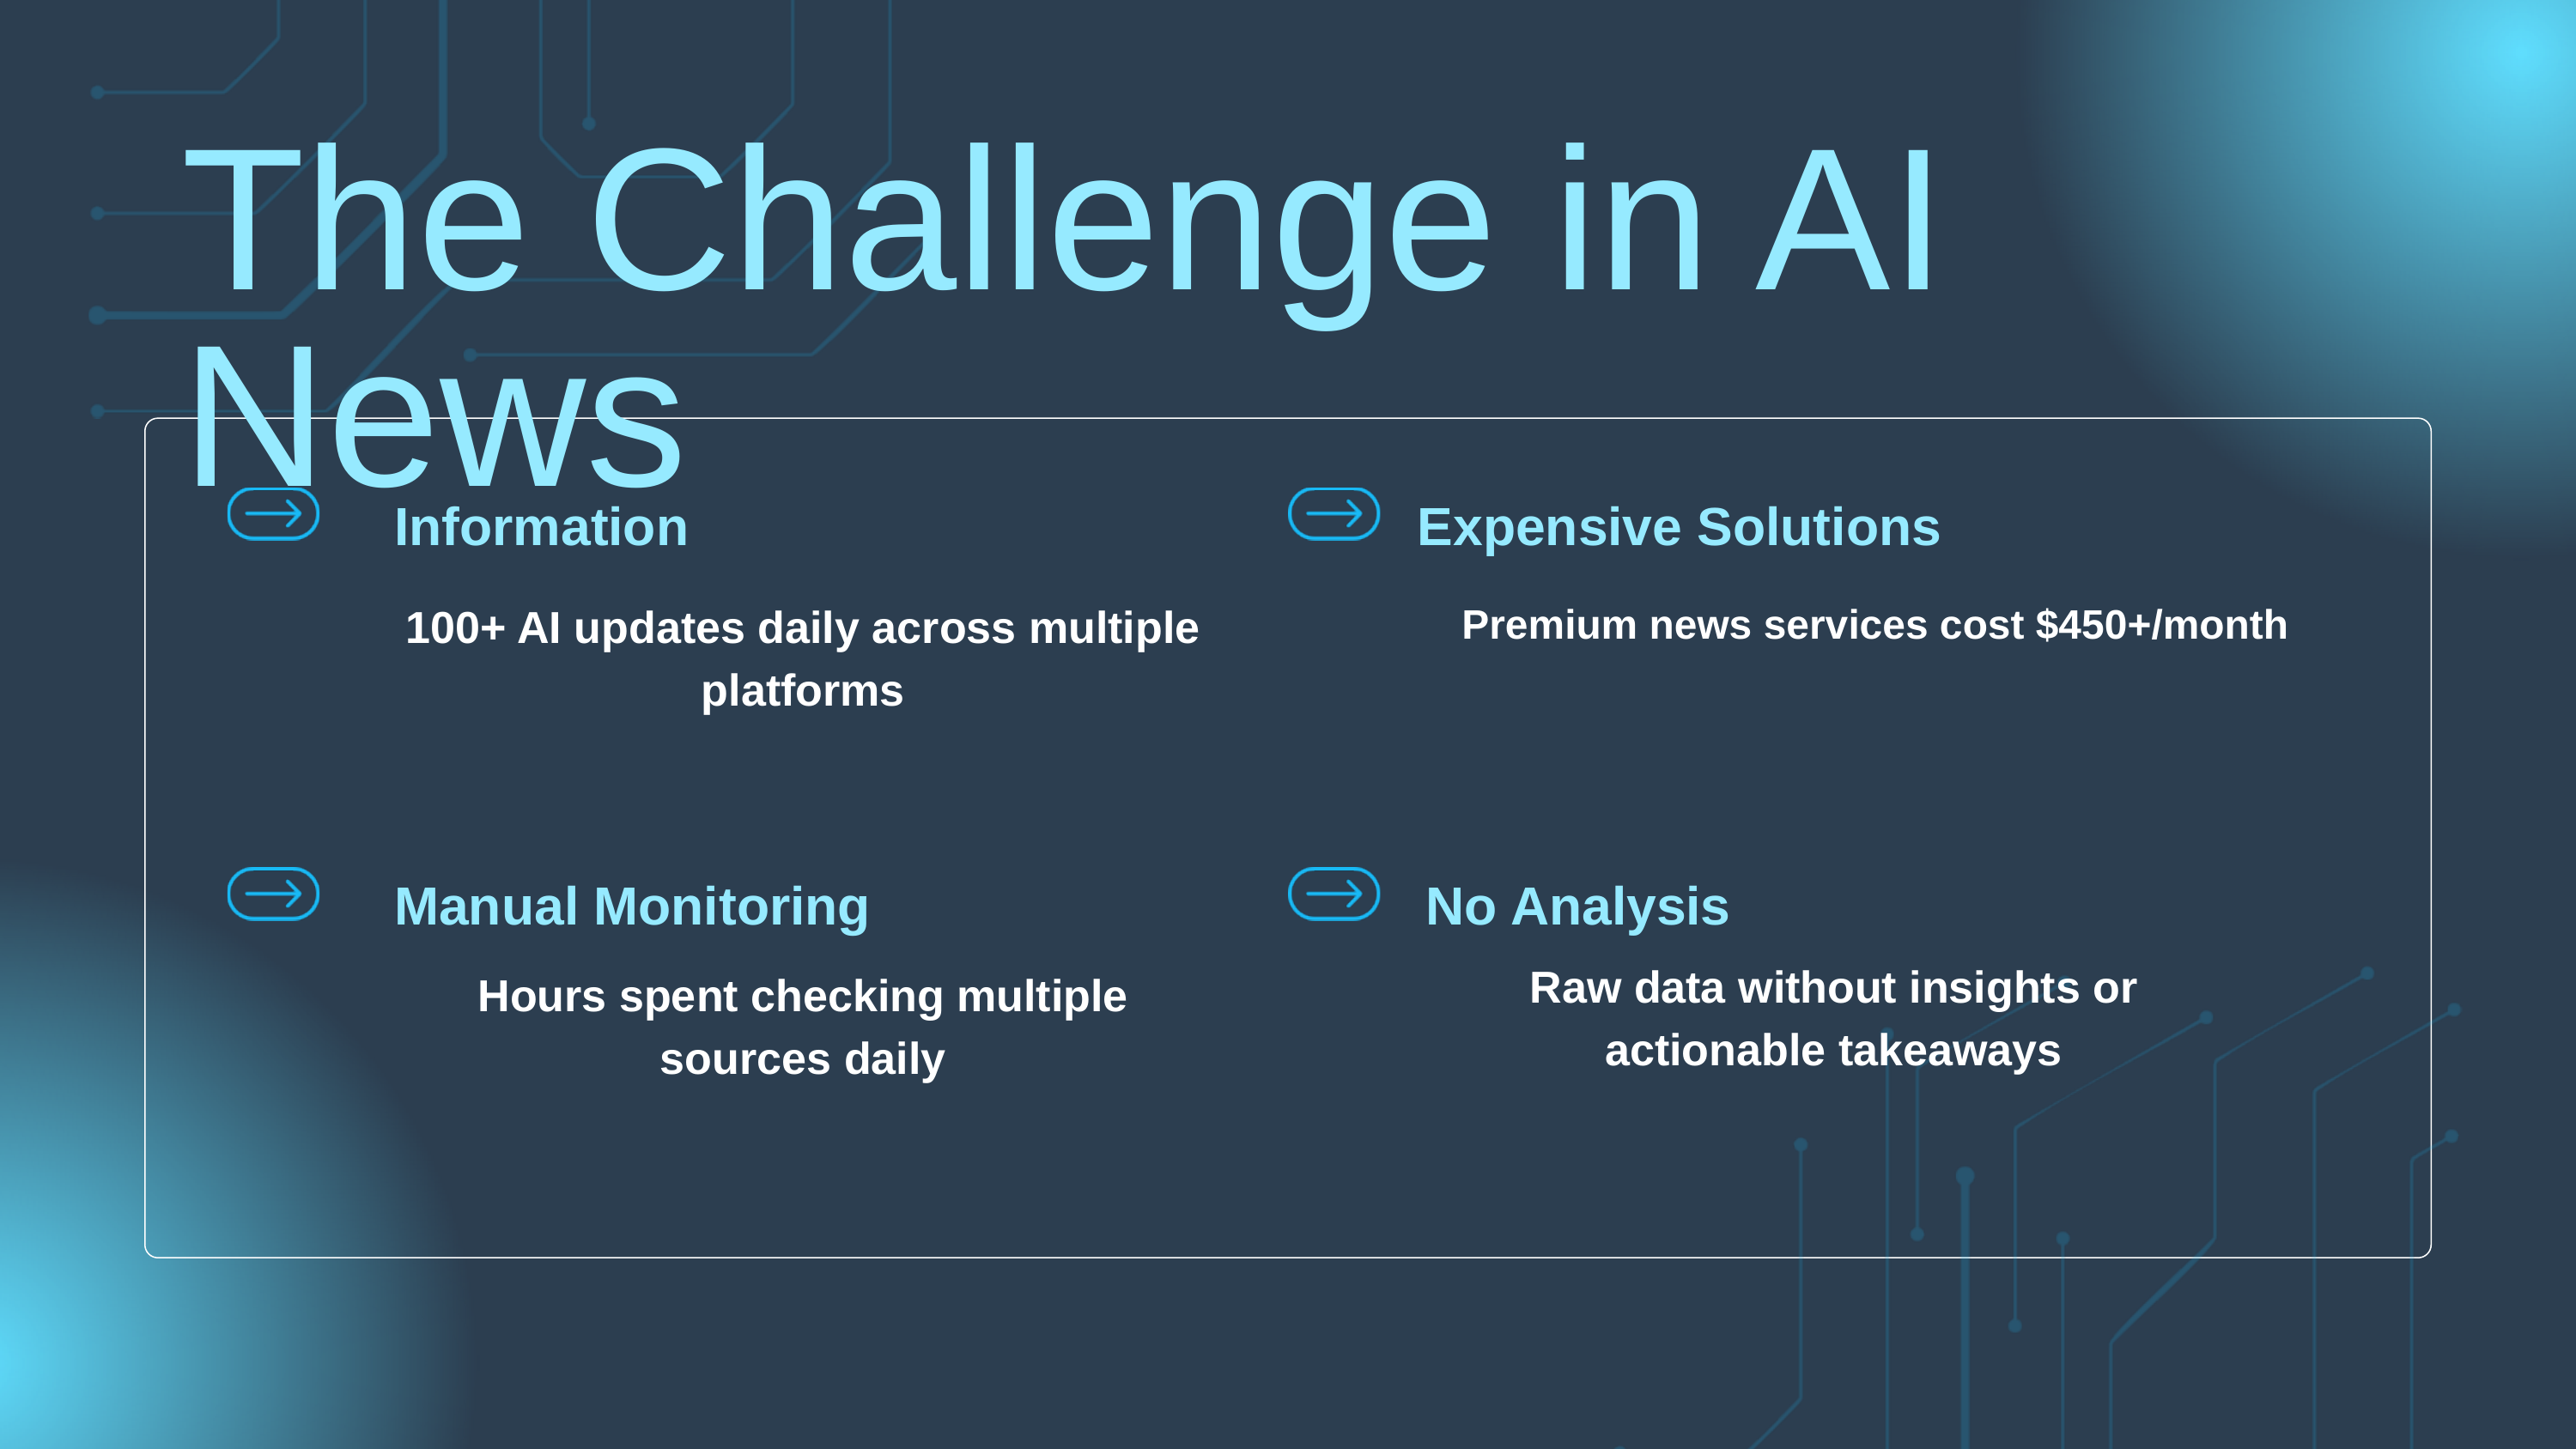

The Challenge in AI News

Information
Expensive Solutions

100+ AI updates daily across multiple platforms
Premium news services cost $450+/month

Manual Monitoring
No Analysis

Raw data without insights or actionable takeaways
Hours spent checking multiple sources daily